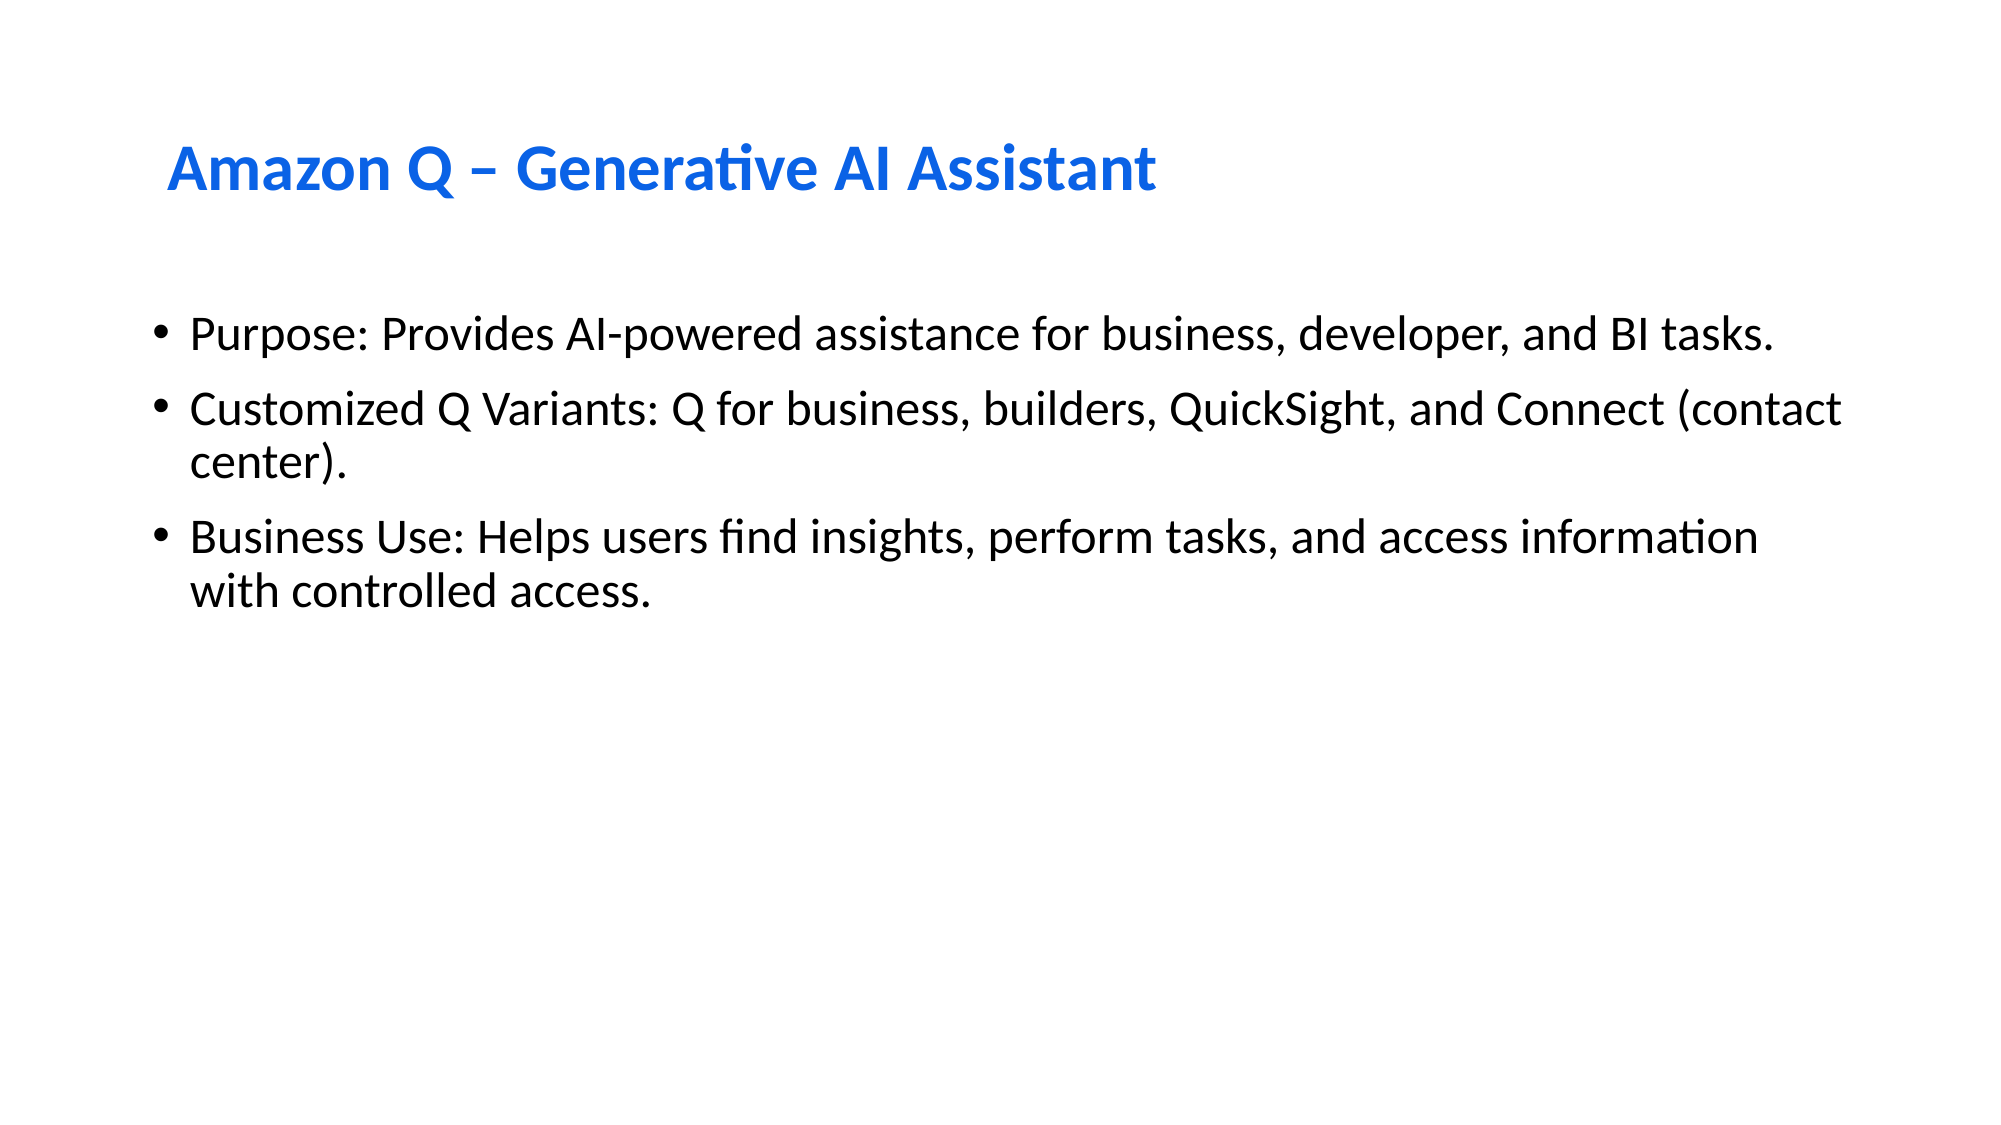

# Amazon Q – Generative AI Assistant
Purpose: Provides AI-powered assistance for business, developer, and BI tasks.
Customized Q Variants: Q for business, builders, QuickSight, and Connect (contact center).
Business Use: Helps users find insights, perform tasks, and access information with controlled access.